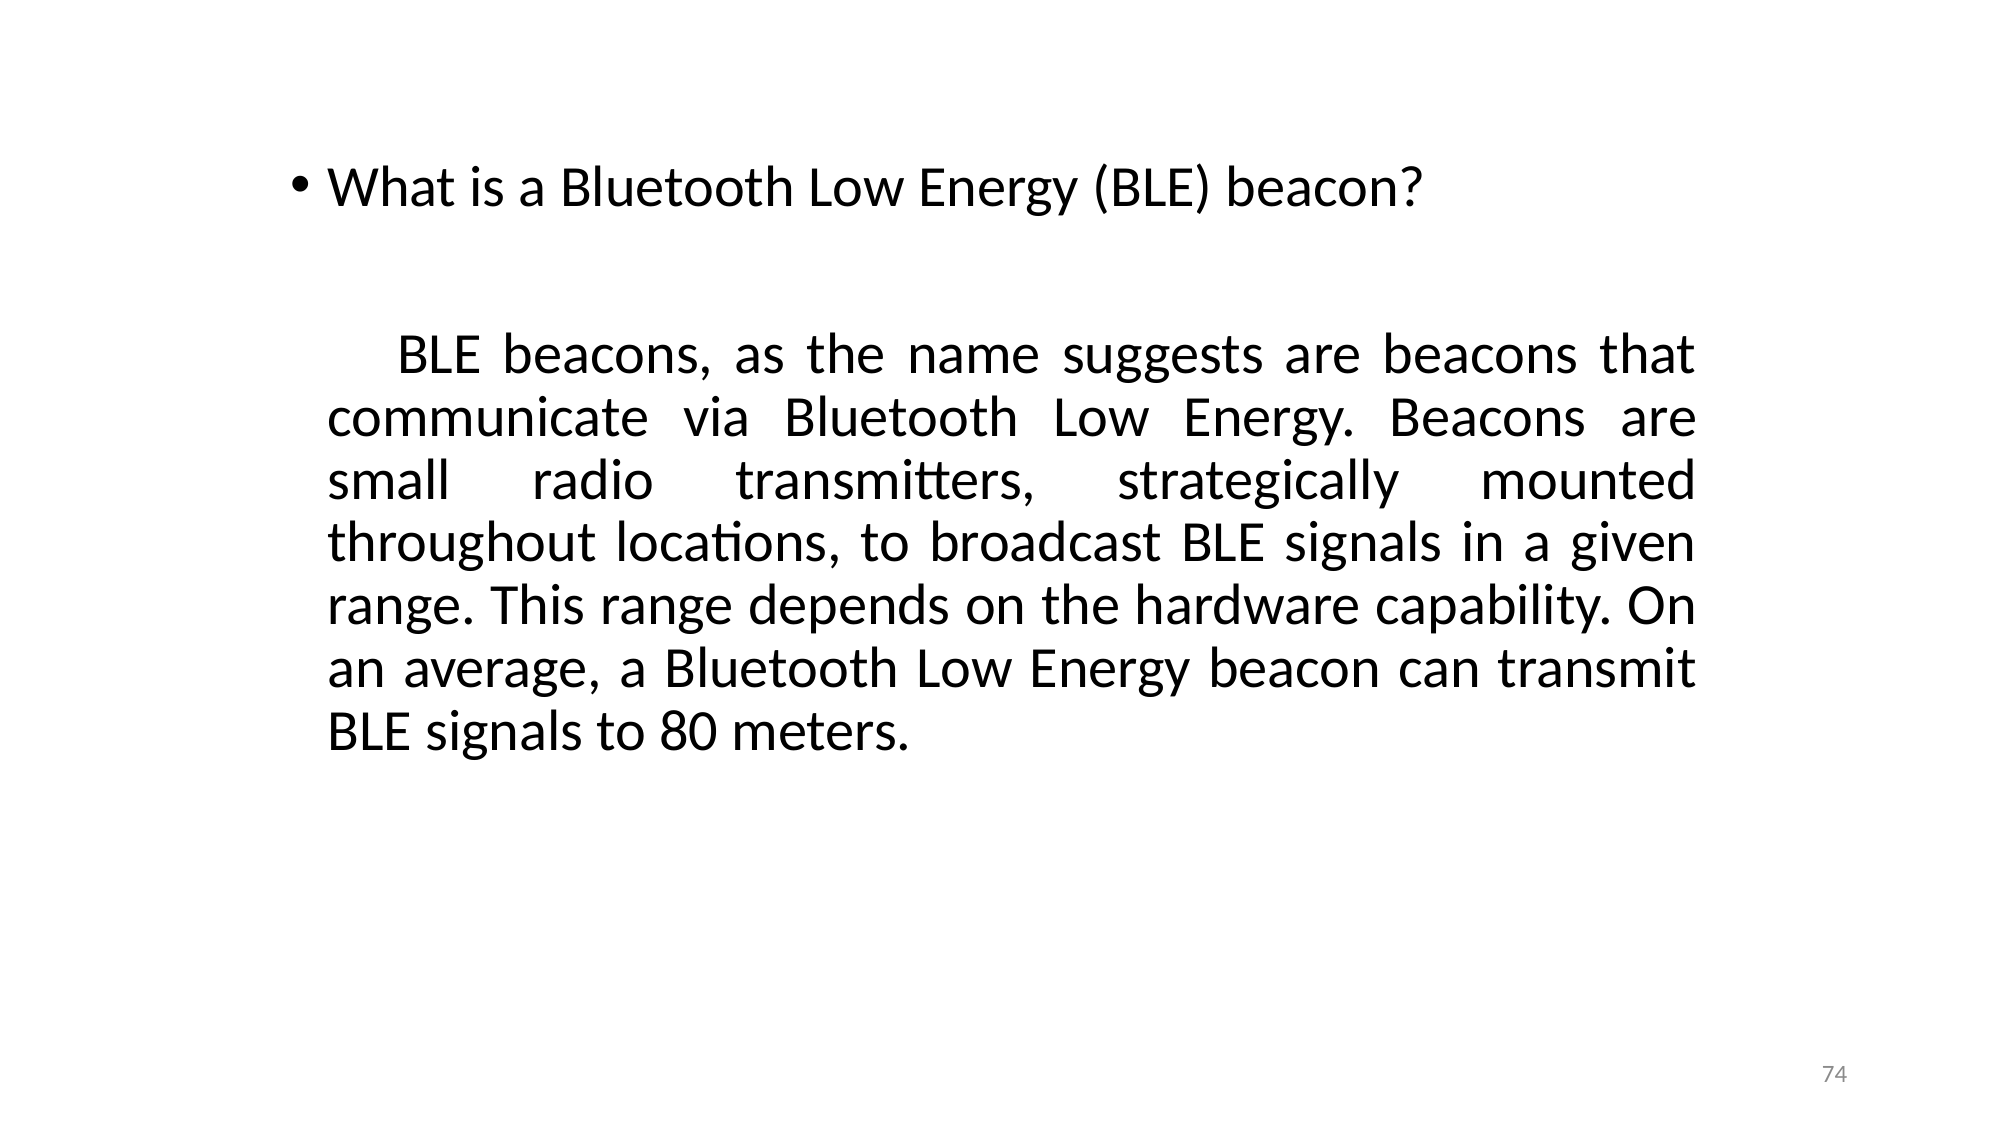

What is a Bluetooth Low Energy (BLE) beacon?

     BLE beacons, as the name suggests are beacons that communicate via Bluetooth Low Energy. Beacons are small radio transmitters, strategically mounted throughout locations, to broadcast BLE signals in a given range. This range depends on the hardware capability. On an average, a Bluetooth Low Energy beacon can transmit BLE signals to 80 meters.

74